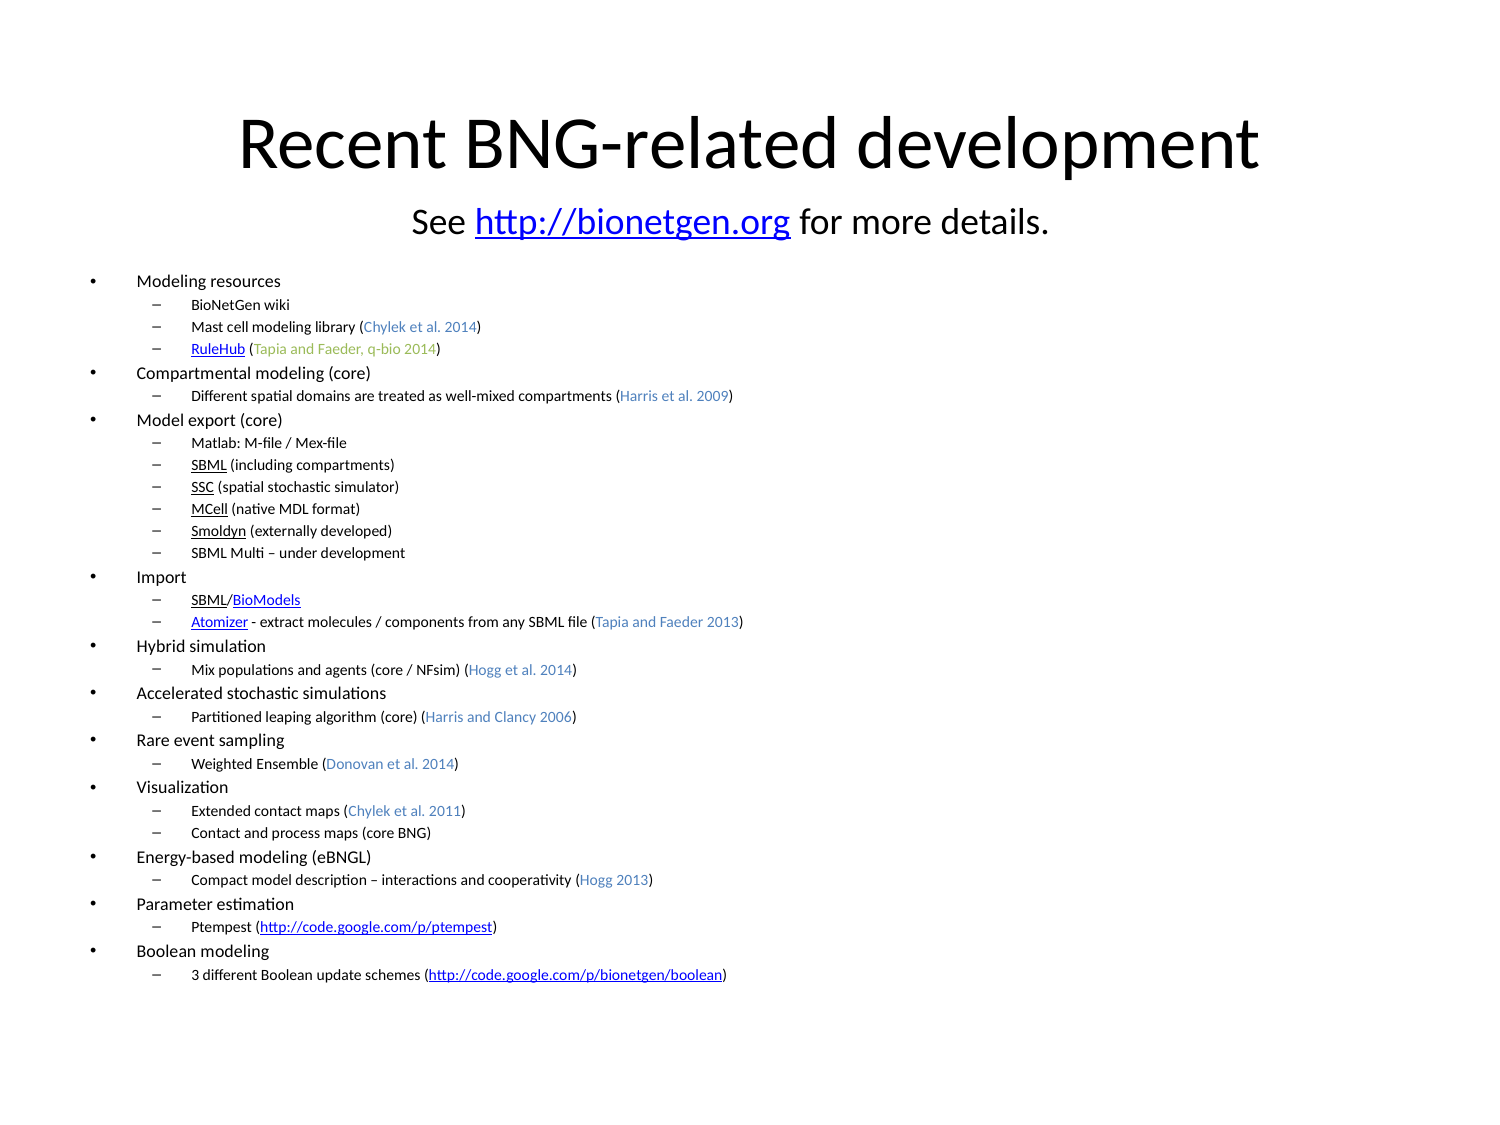

# Recent BNG-related development
See http://bionetgen.org for more details.
Modeling resources
BioNetGen wiki
Mast cell modeling library (Chylek et al. 2014)
RuleHub (Tapia and Faeder, q-bio 2014)
Compartmental modeling (core)
Different spatial domains are treated as well-mixed compartments (Harris et al. 2009)
Model export (core)
Matlab: M-file / Mex-file
SBML (including compartments)
SSC (spatial stochastic simulator)
MCell (native MDL format)
Smoldyn (externally developed)
SBML Multi – under development
Import
SBML/BioModels
Atomizer - extract molecules / components from any SBML file (Tapia and Faeder 2013)
Hybrid simulation
Mix populations and agents (core / NFsim) (Hogg et al. 2014)
Accelerated stochastic simulations
Partitioned leaping algorithm (core) (Harris and Clancy 2006)
Rare event sampling
Weighted Ensemble (Donovan et al. 2014)
Visualization
Extended contact maps (Chylek et al. 2011)
Contact and process maps (core BNG)
Energy-based modeling (eBNGL)
Compact model description – interactions and cooperativity (Hogg 2013)
Parameter estimation
Ptempest (http://code.google.com/p/ptempest)
Boolean modeling
3 different Boolean update schemes (http://code.google.com/p/bionetgen/boolean)